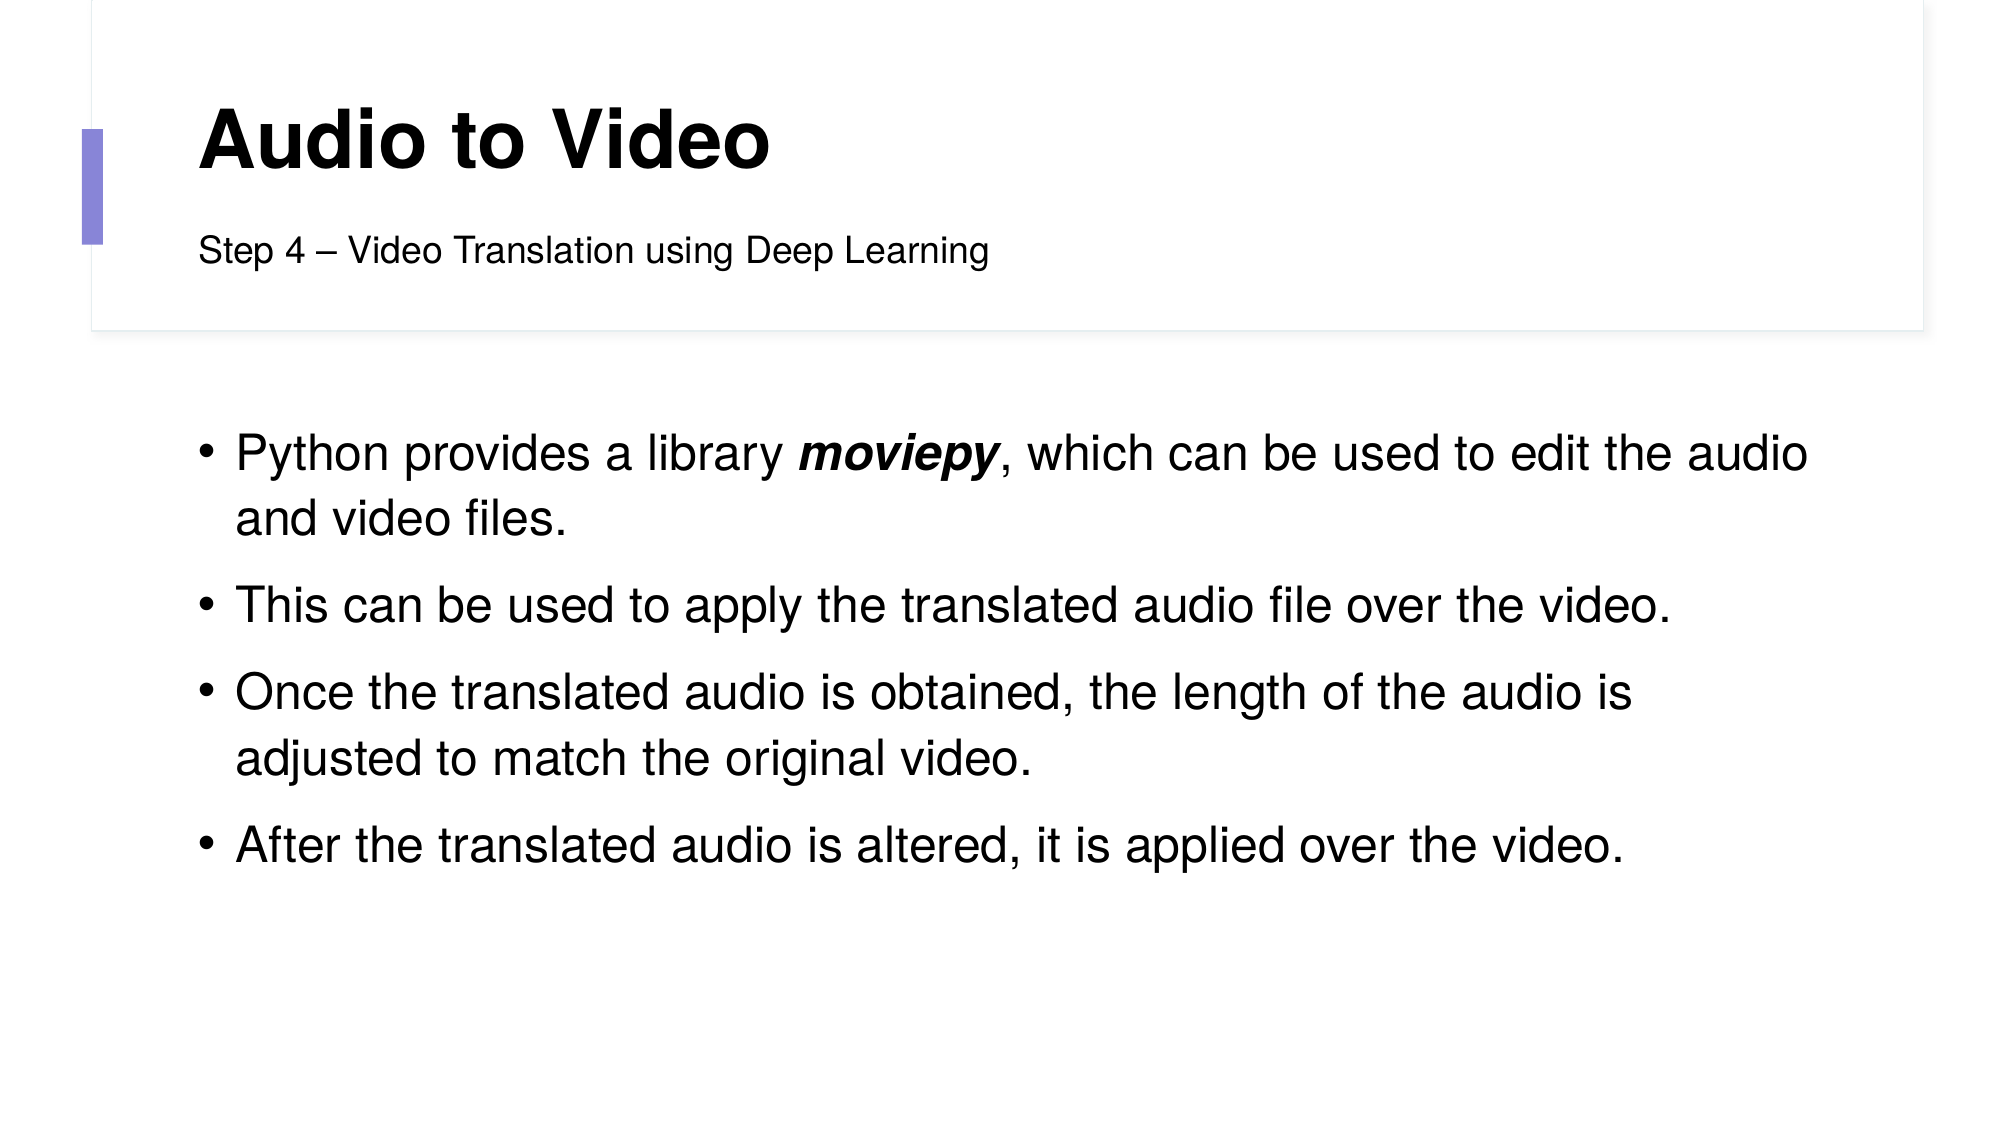

# Audio to Video
Step 4 – Video Translation using Deep Learning
Python provides a library moviepy, which can be used to edit the audio and video files.
This can be used to apply the translated audio file over the video.
Once the translated audio is obtained, the length of the audio is adjusted to match the original video.
After the translated audio is altered, it is applied over the video.